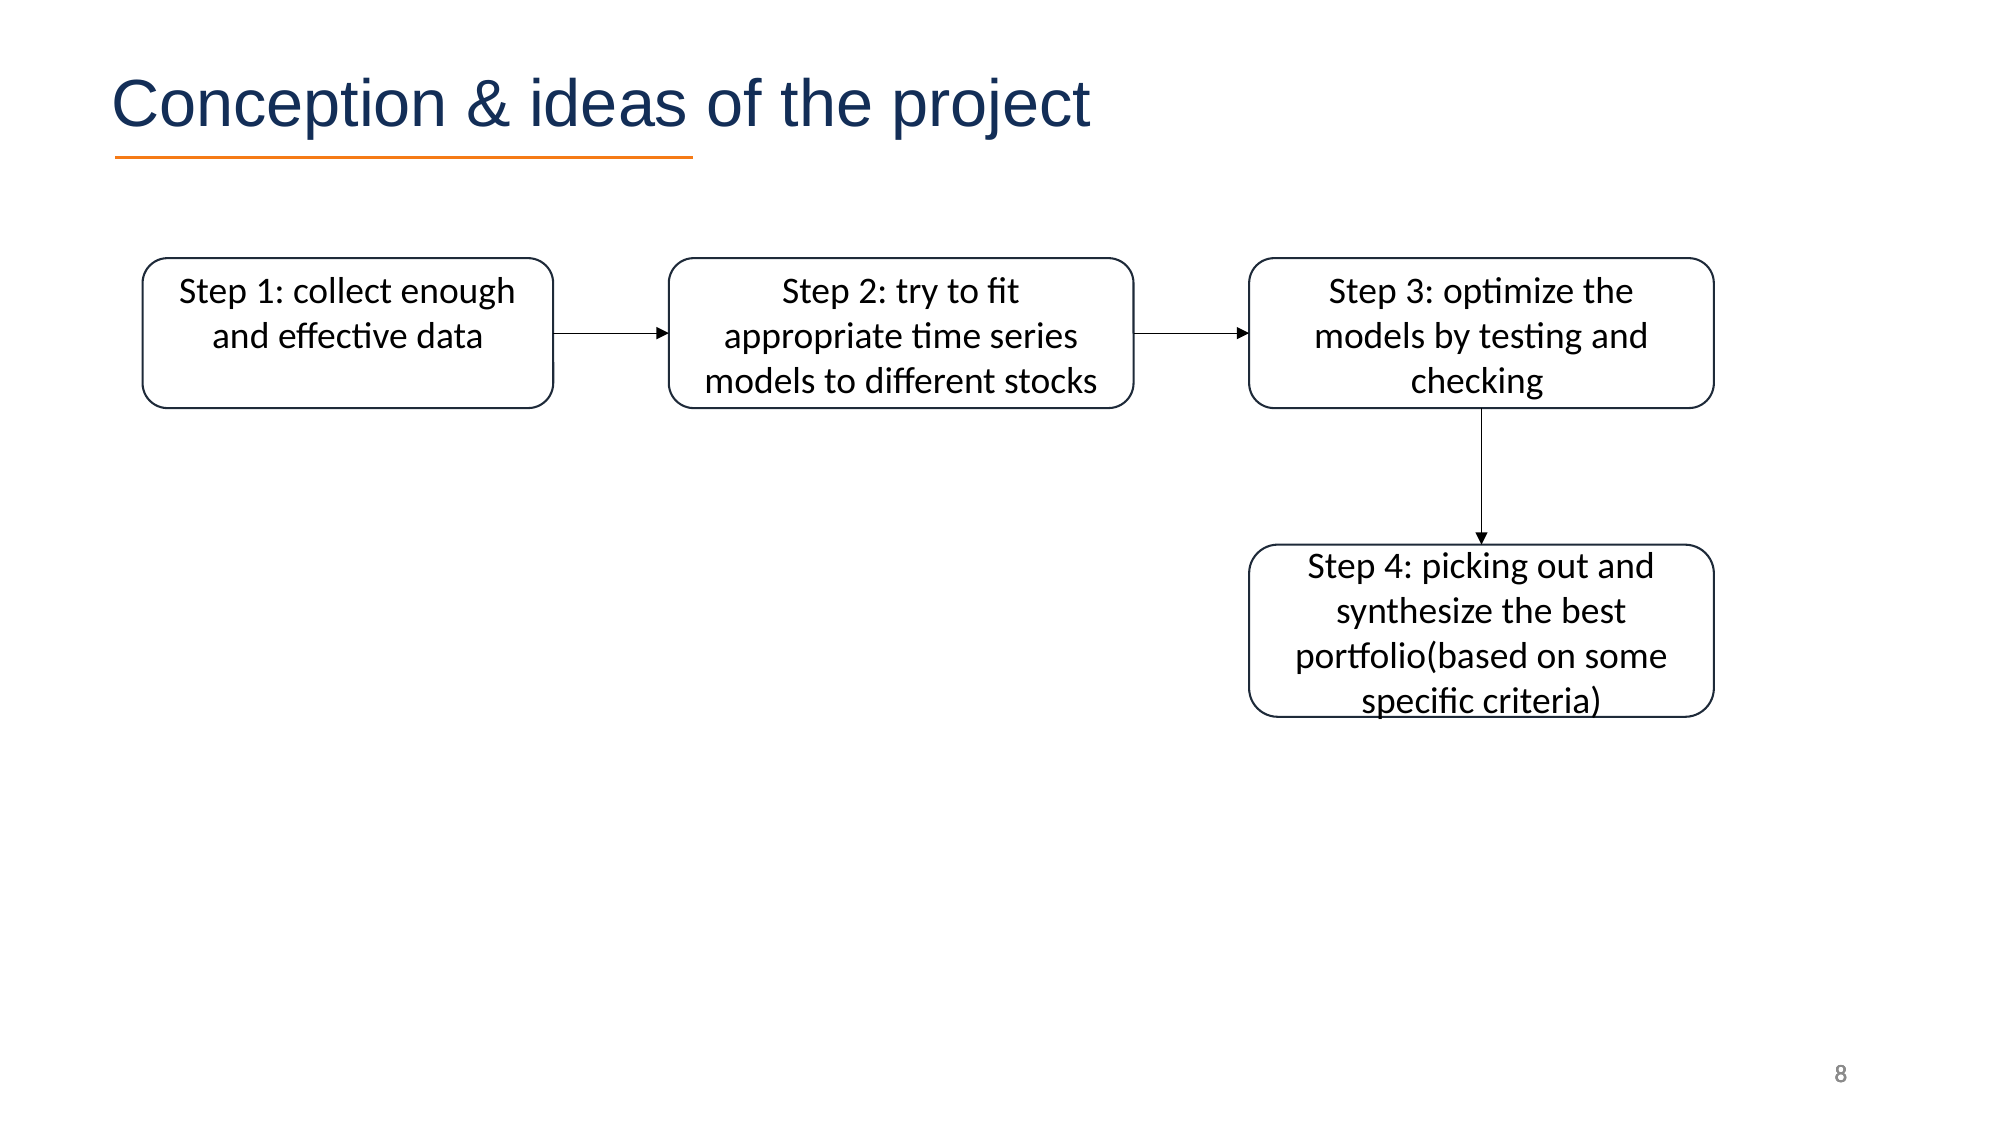

Conception & ideas of the project
Step 1: collect enough and effective data

Step 2: try to fit appropriate time series models to different stocks
Step 3: optimize the models by testing and checking
Step 4: picking out and synthesize the best portfolio(based on some specific criteria)
8
8
8
8